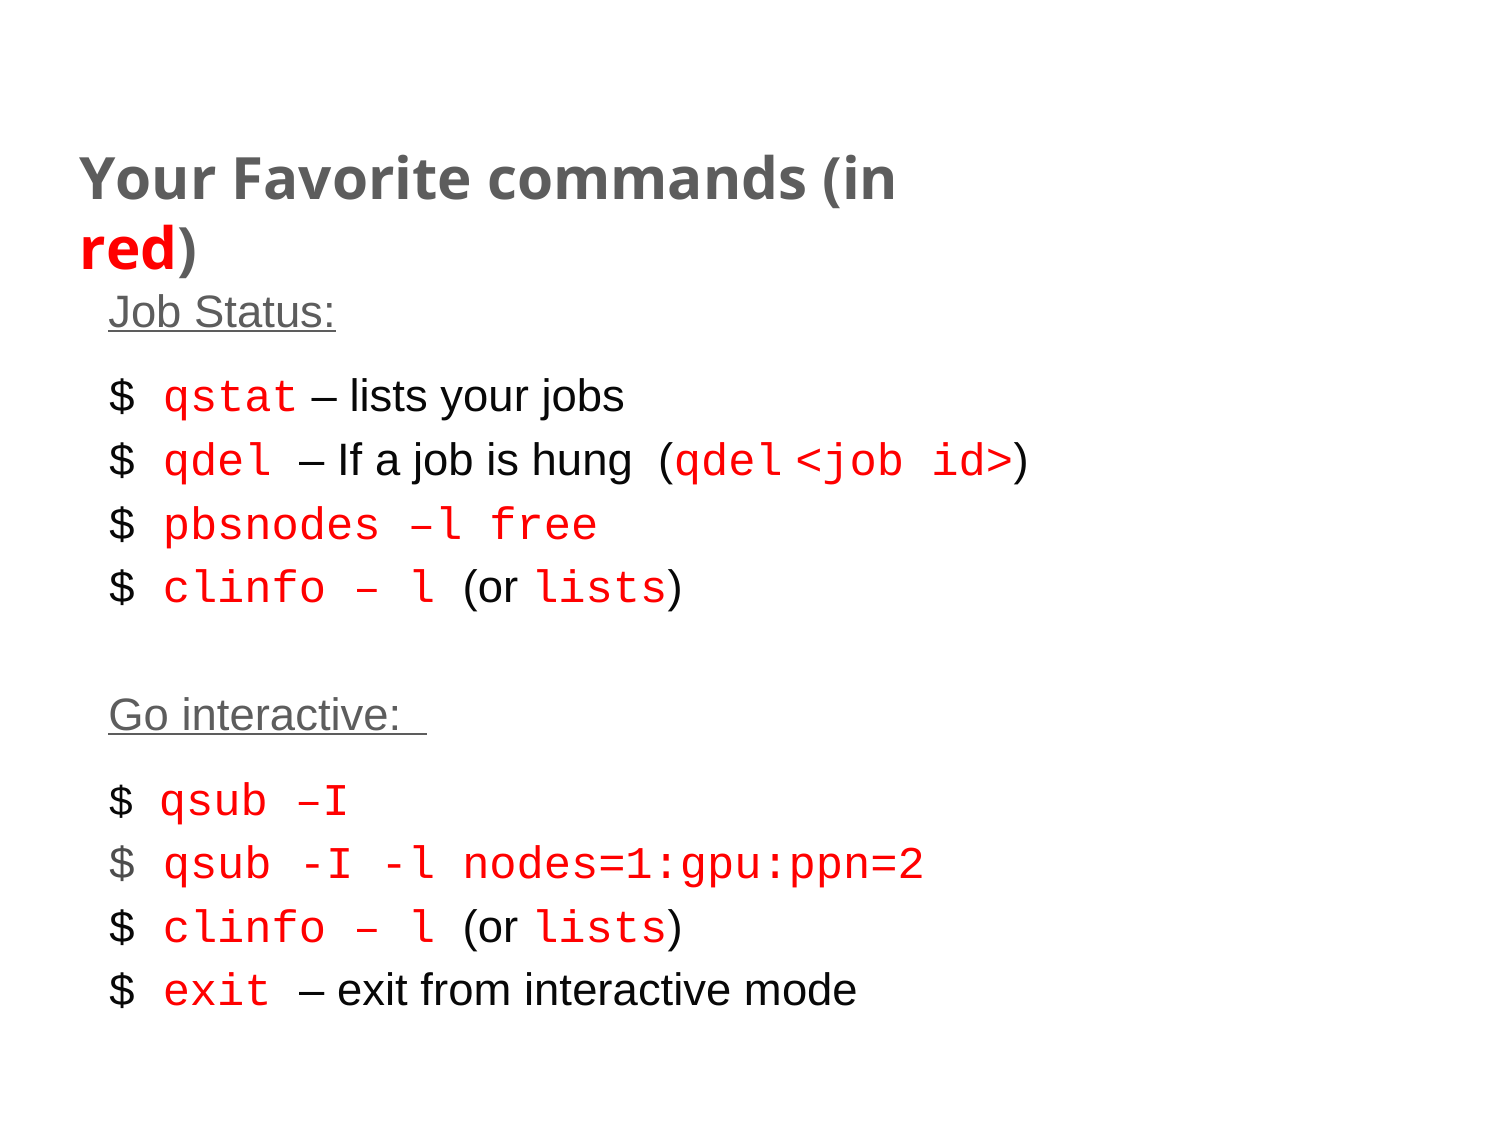

Your Favorite commands (in red)
Job Status:
$ qstat – lists your jobs
$ qdel – If a job is hung  (qdel <job id>)
$ pbsnodes –l free
$ clinfo – l (or lists)

Go interactive:
$ qsub –I
$ qsub -I -l nodes=1:gpu:ppn=2
$ clinfo – l (or lists)
$ exit – exit from interactive mode